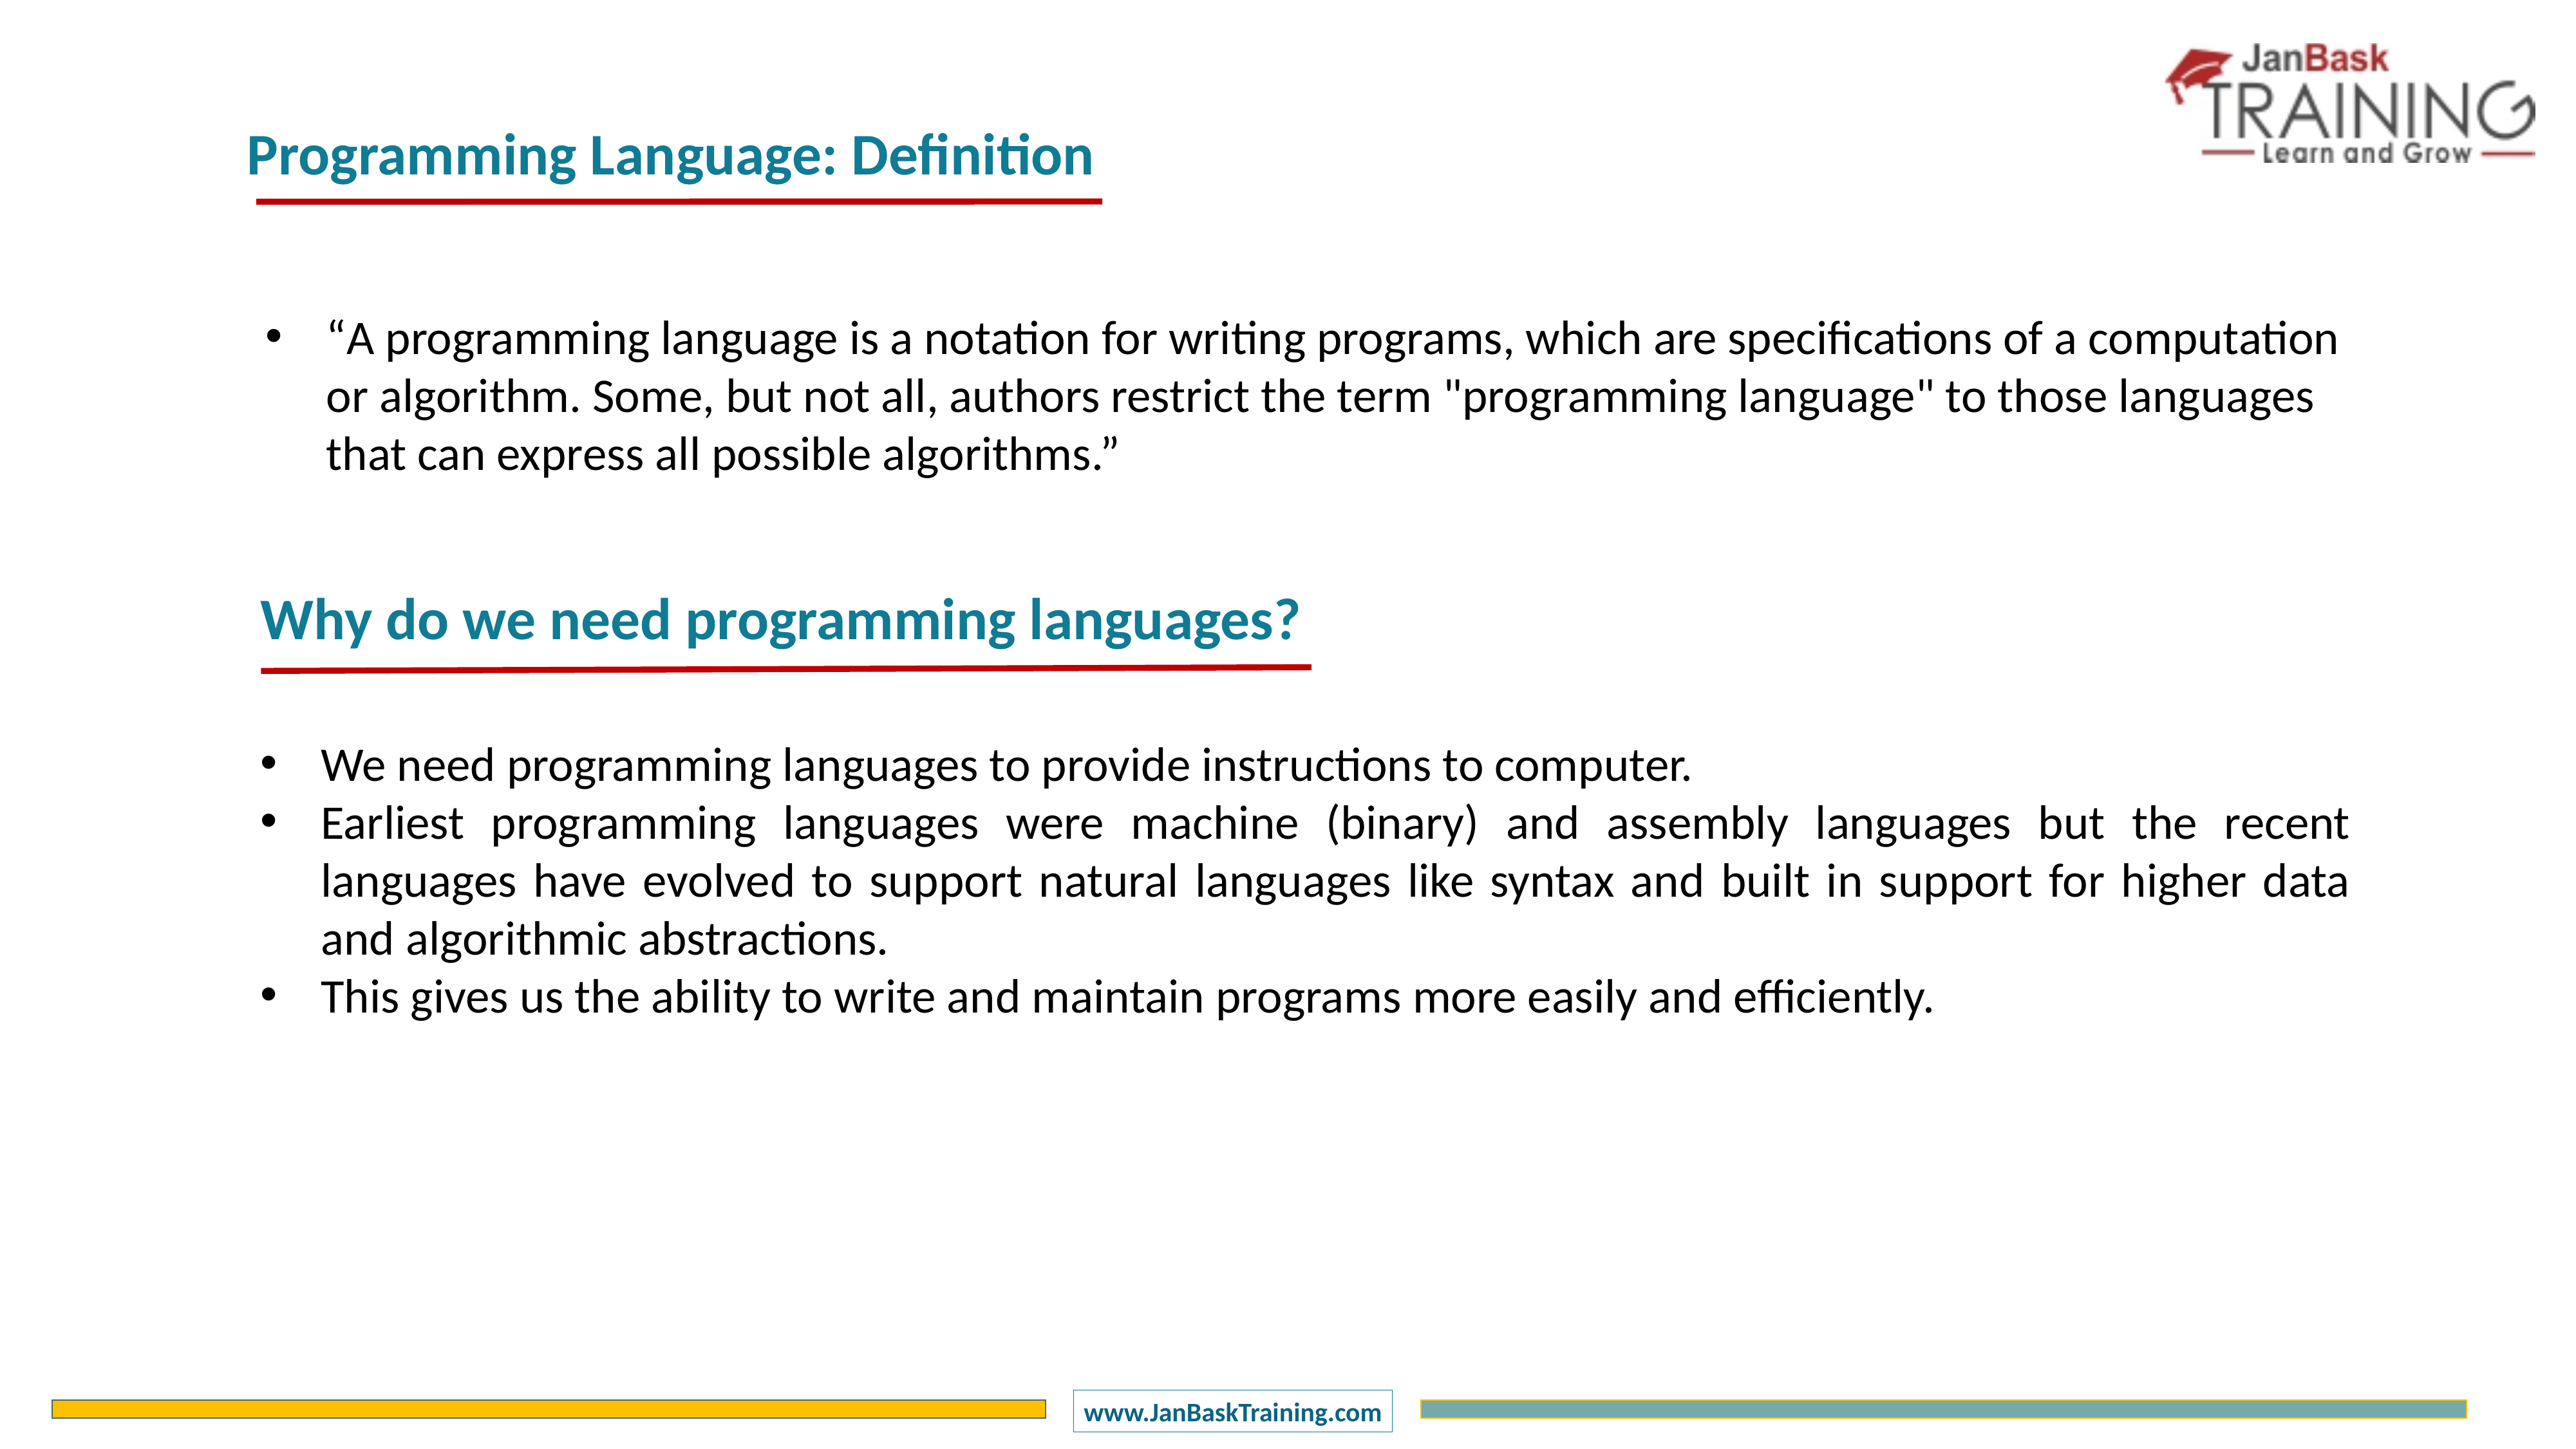

Programming Language: Definition
“A programming language is a notation for writing programs, which are specifications of a computation or algorithm. Some, but not all, authors restrict the term "programming language" to those languages that can express all possible algorithms.”
Why do we need programming languages?
We need programming languages to provide instructions to computer.
Earliest programming languages were machine (binary) and assembly languages but the recent languages have evolved to support natural languages like syntax and built in support for higher data and algorithmic abstractions.
This gives us the ability to write and maintain programs more easily and efficiently.